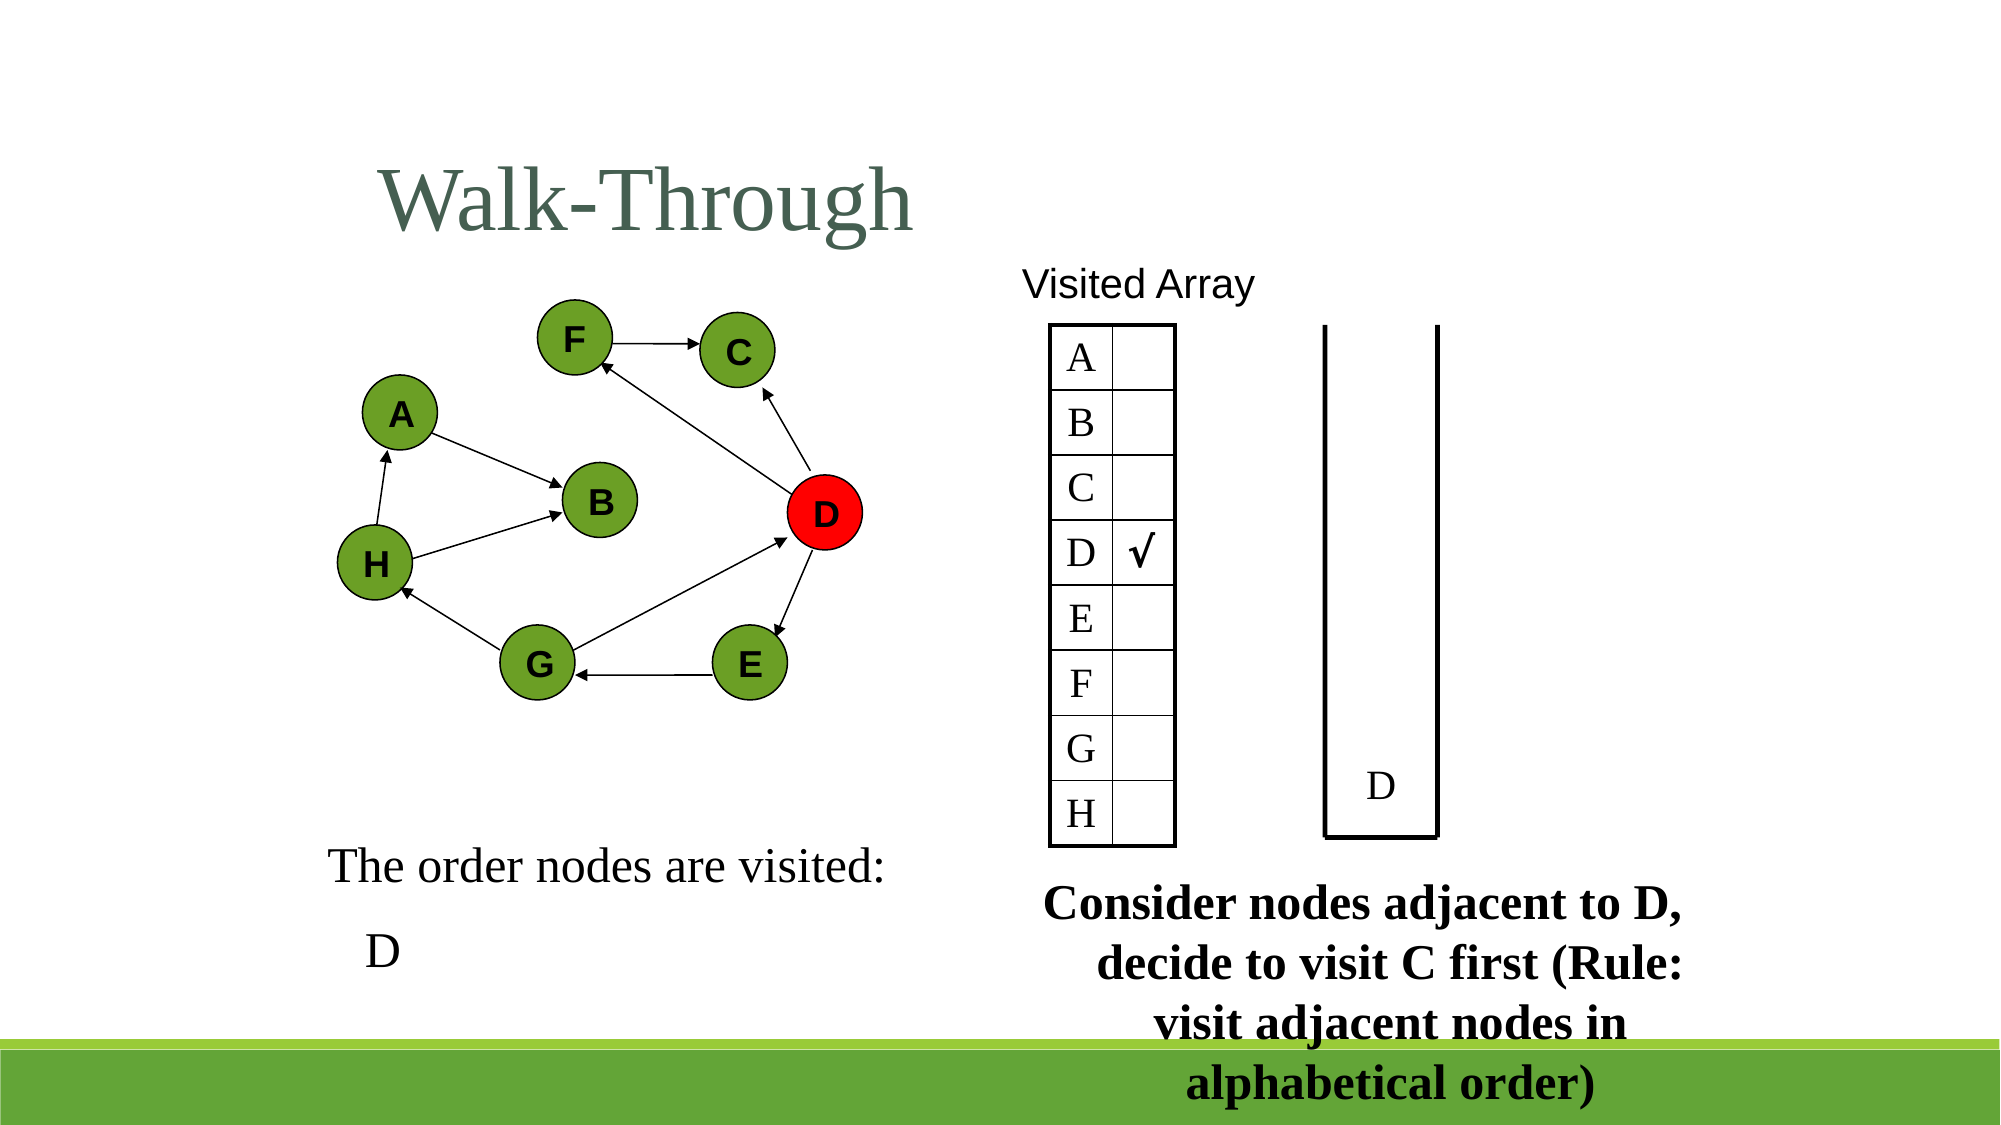

Walk-Through
Visited Array
F

C
| A |  |
| --- | --- |
| B |  |
| C |  |
| D | √ |
| E |  |
| F |  |
| G |  |
| H |  |

D

A

B
D

H

G
E

The order nodes are visited:
   D
Consider nodes adjacent to D, decide to visit C first (Rule: visit adjacent nodes in alphabetical order)